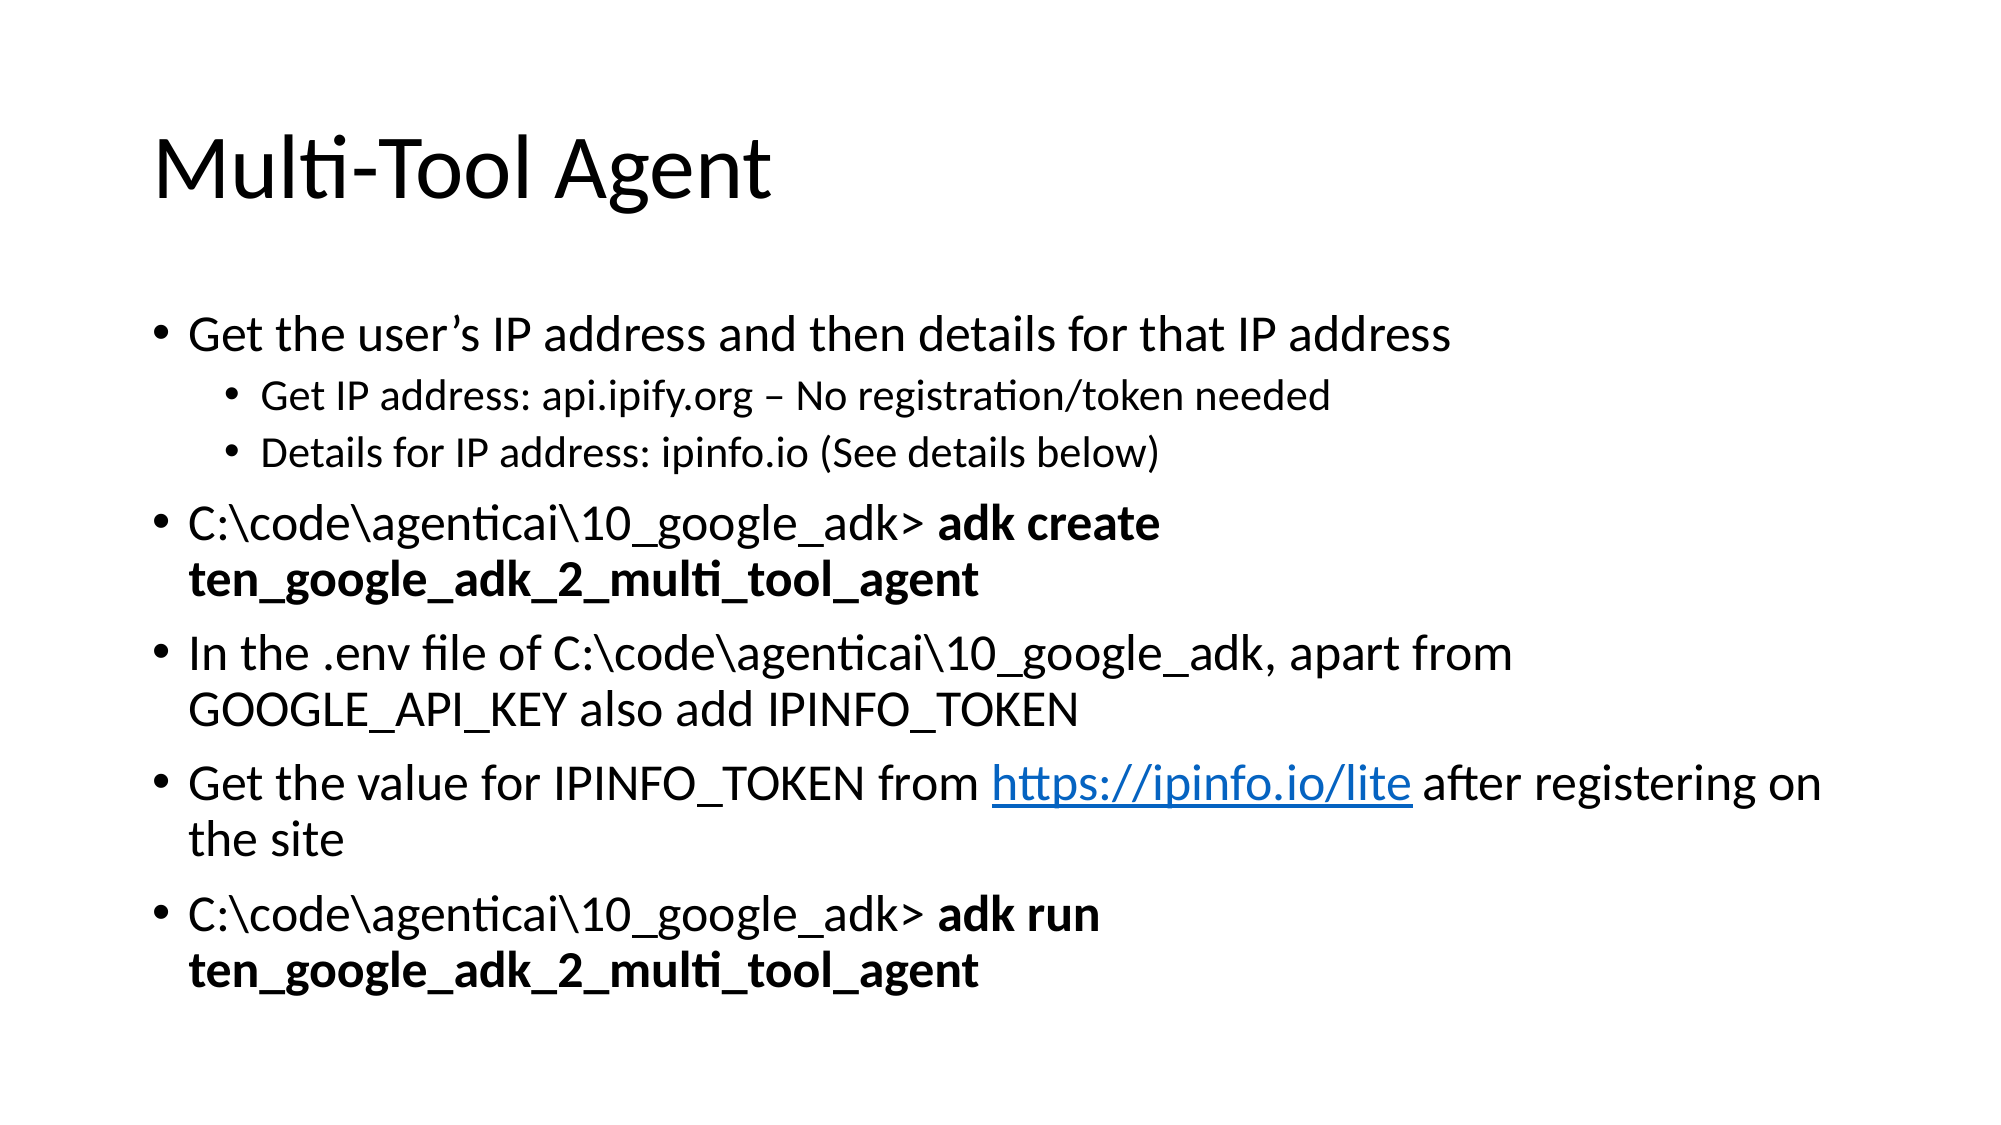

# Multi-Tool Agent
Get the user’s IP address and then details for that IP address
Get IP address: api.ipify.org – No registration/token needed
Details for IP address: ipinfo.io (See details below)
C:\code\agenticai\10_google_adk> adk create ten_google_adk_2_multi_tool_agent
In the .env file of C:\code\agenticai\10_google_adk, apart from GOOGLE_API_KEY also add IPINFO_TOKEN
Get the value for IPINFO_TOKEN from https://ipinfo.io/lite after registering on the site
C:\code\agenticai\10_google_adk> adk run ten_google_adk_2_multi_tool_agent